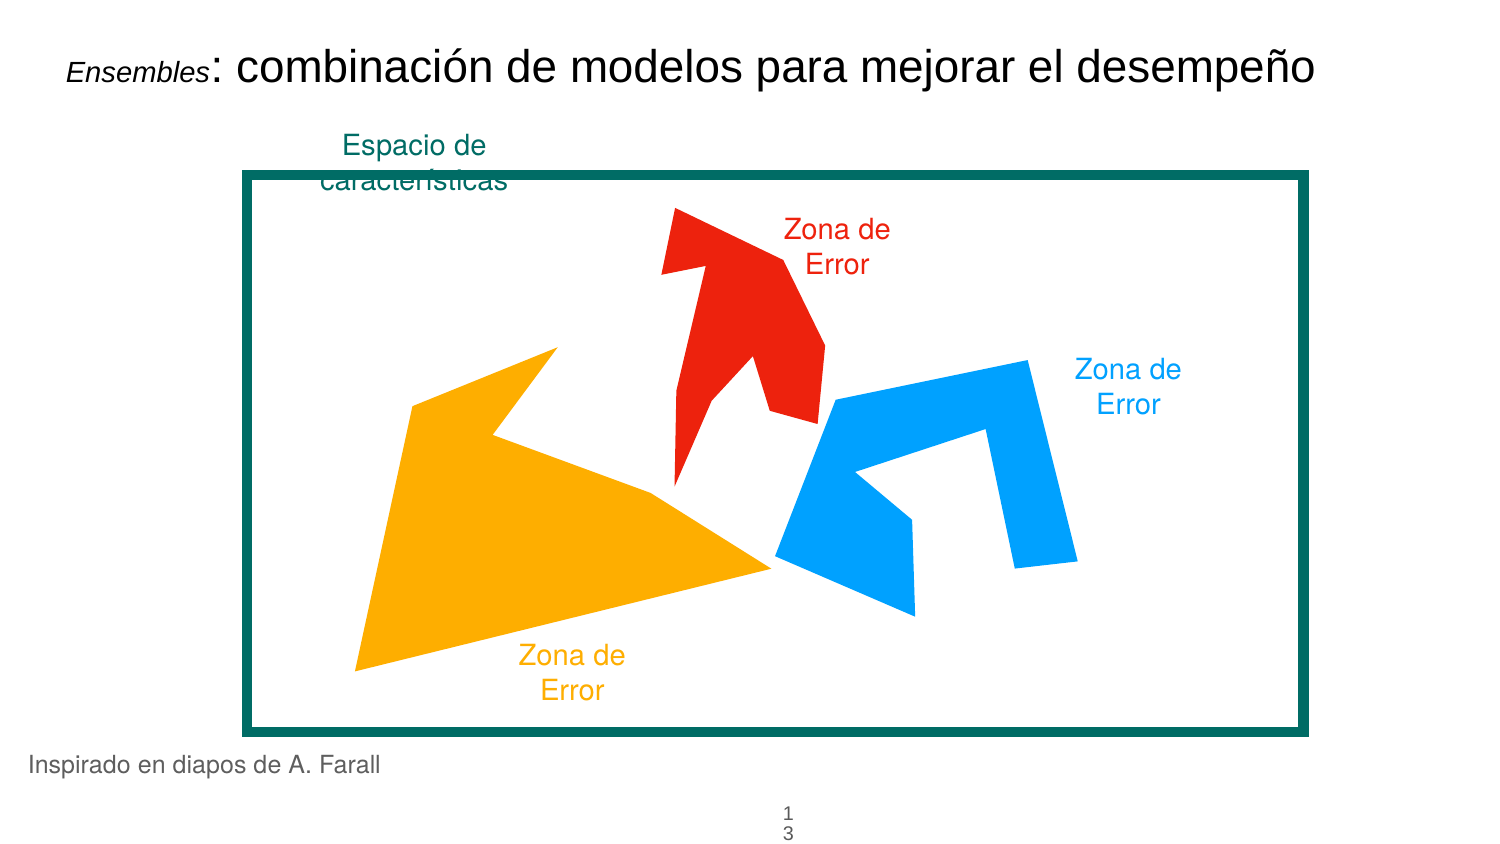

# Ensembles: combinación de modelos para mejorar el desempeño
Espacio de características

Zona de Error

Zona de Error

Zona de Error
Inspirado en diapos de A. Farall
13